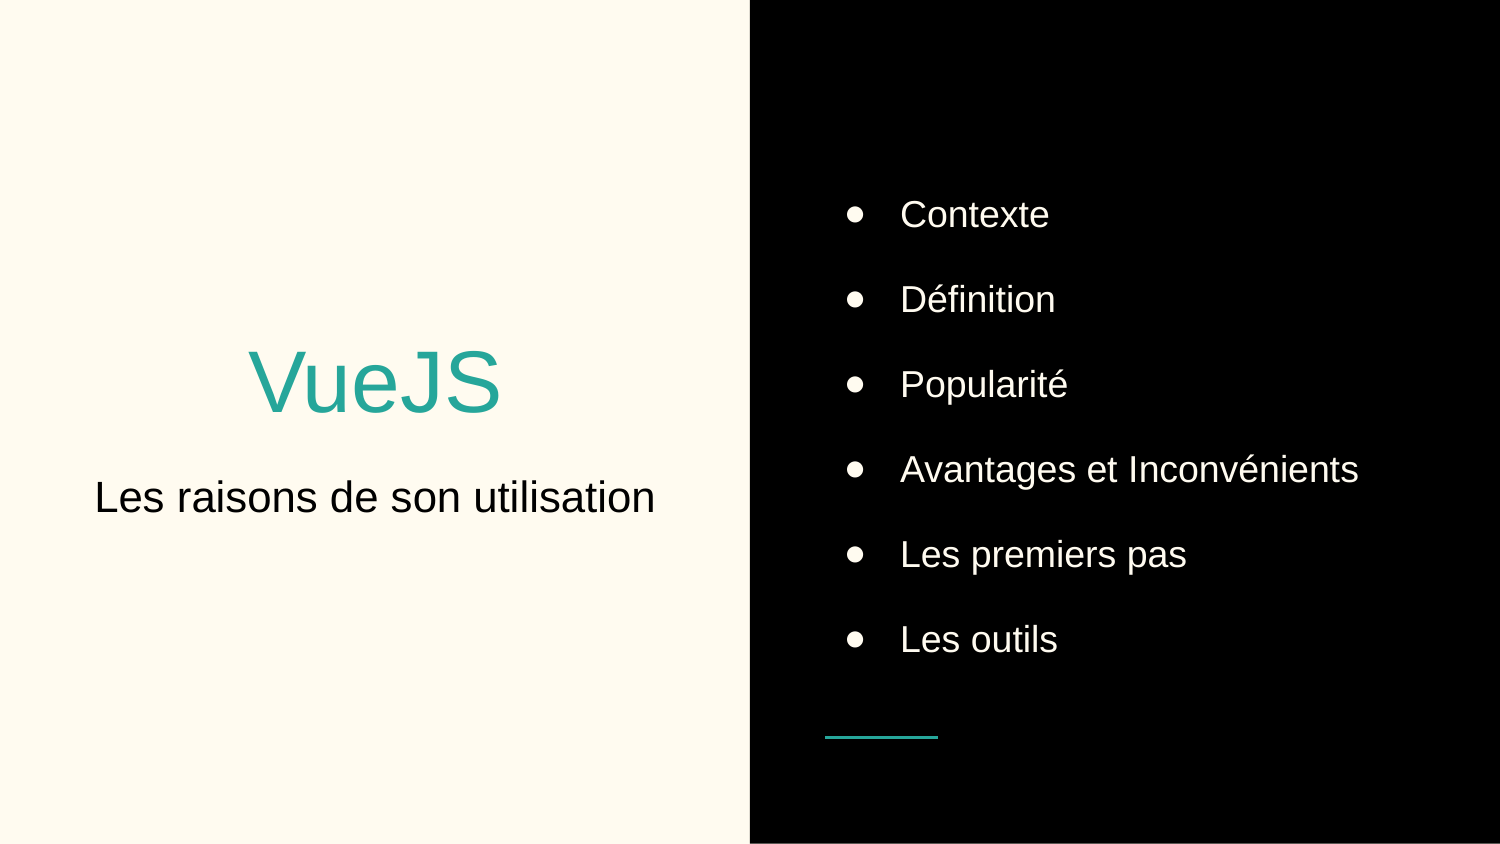

Contexte
Définition
Popularité
Avantages et Inconvénients
Les premiers pas
Les outils
# VueJS
Les raisons de son utilisation